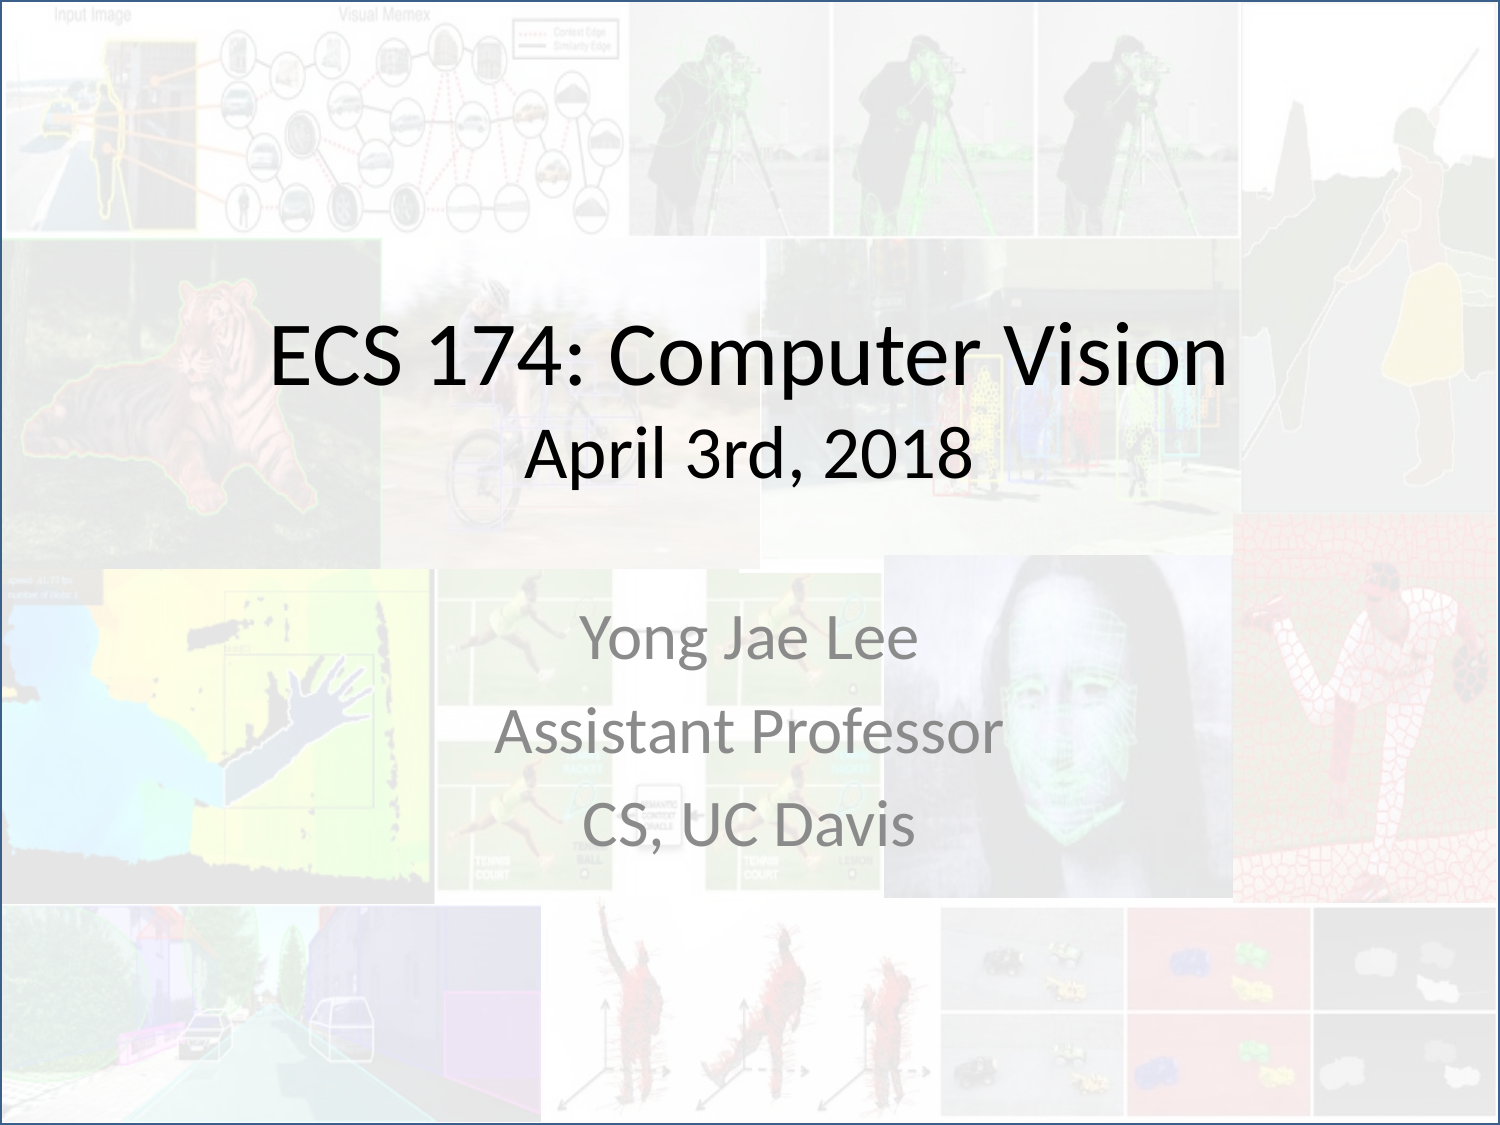

# ECS 174: Computer Vision April 3rd, 2018
Yong Jae Lee
Assistant Professor
CS, UC Davis